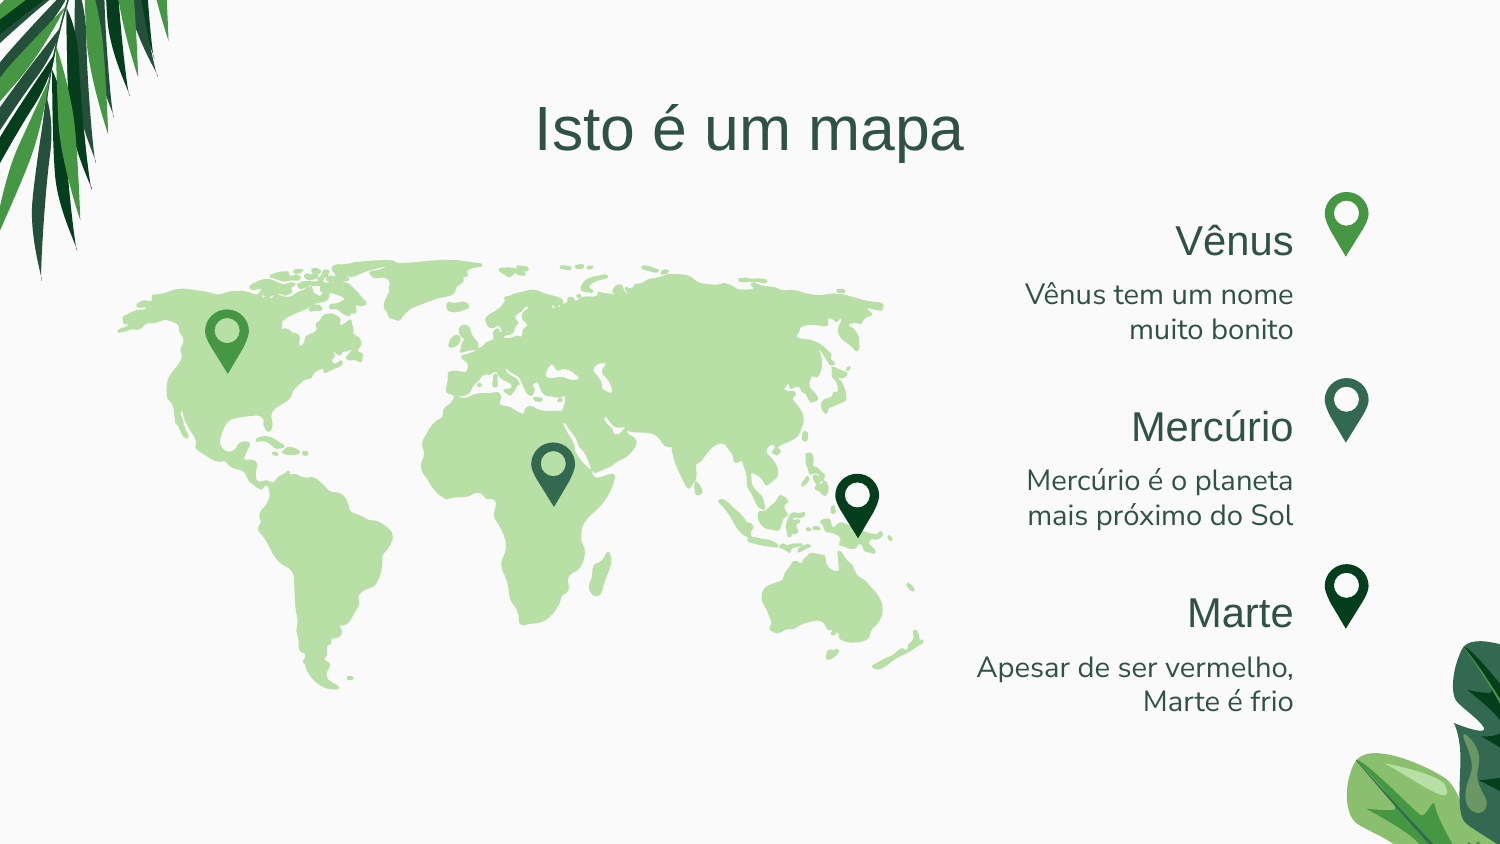

# Isto é um mapa

Vênus

Vênus tem um nome muito bonito

Mercúrio

Mercúrio é o planeta mais próximo do Sol

Marte
Apesar de ser vermelho, Marte é frio